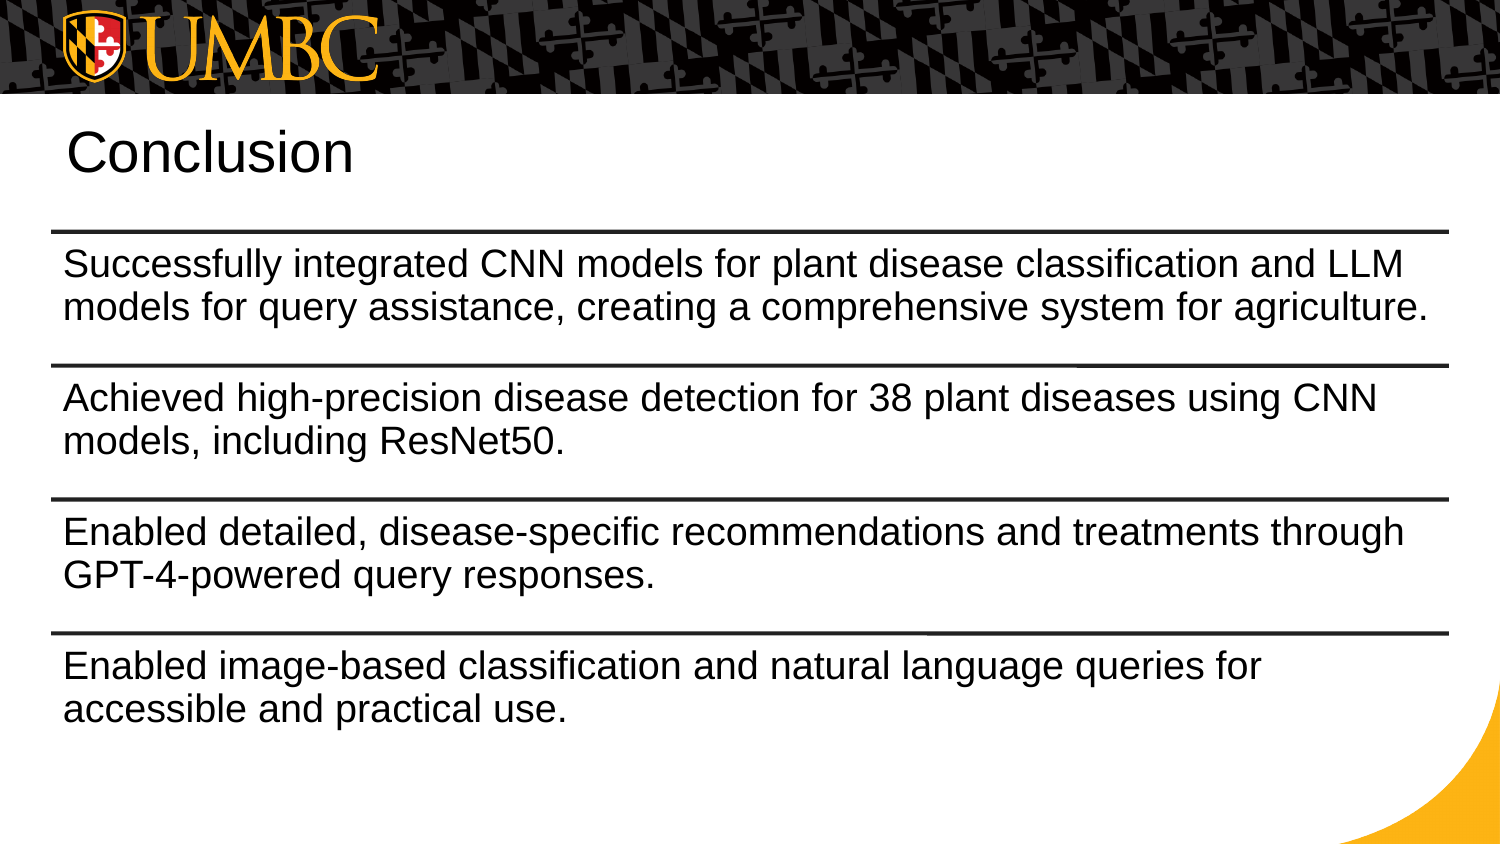

# Conclusion
Successfully integrated CNN models for plant disease classification and LLM models for query assistance, creating a comprehensive system for agriculture.
Achieved high-precision disease detection for 38 plant diseases using CNN models, including ResNet50.
Enabled detailed, disease-specific recommendations and treatments through GPT-4-powered query responses.
Enabled image-based classification and natural language queries for accessible and practical use.